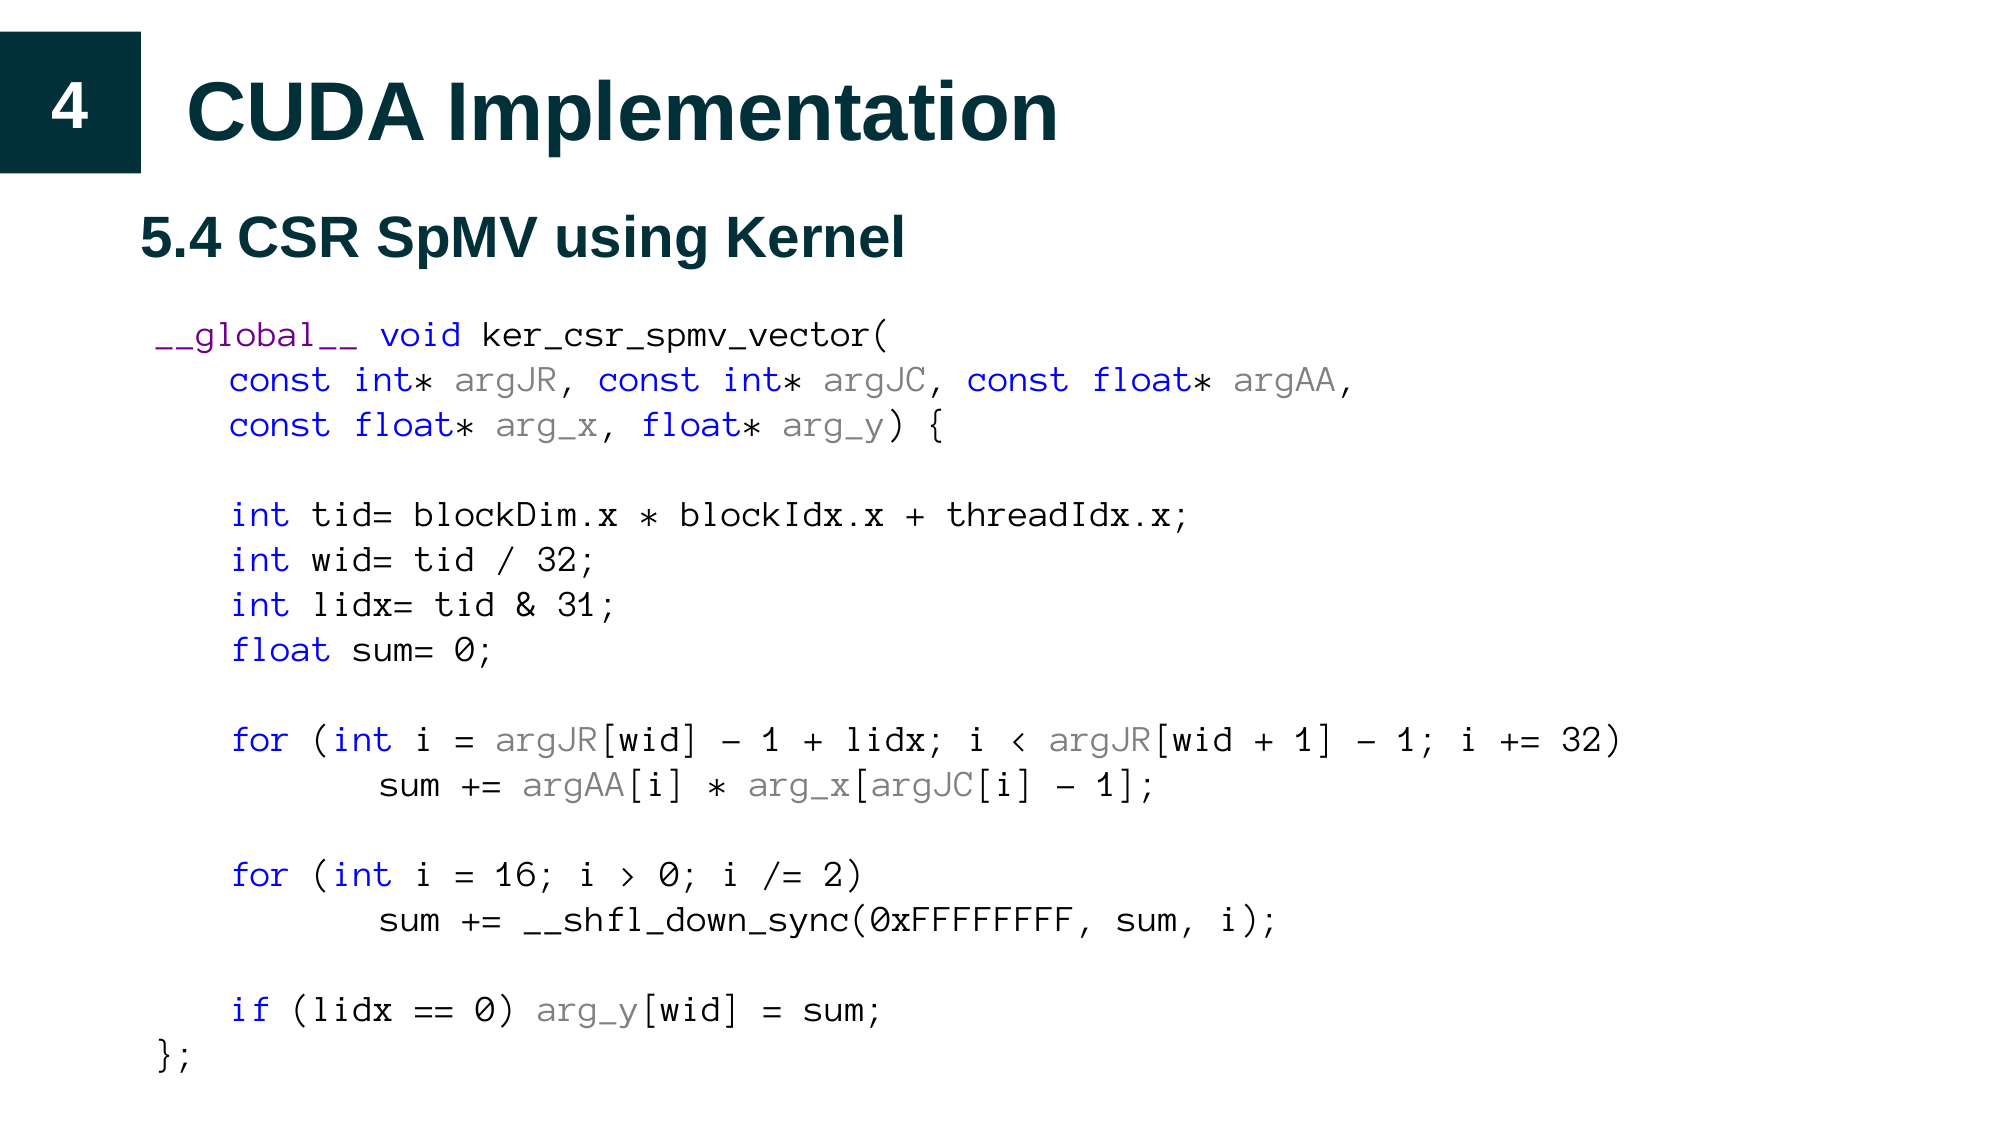

CUDA Implementation
4
5.4 CSR SpMV using Kernel
__global__ void ker_csr_spmv_vector(
const int* argJR, const int* argJC, const float* argAA,
const float* arg_x, float* arg_y) {

int tid= blockDim.x * blockIdx.x + threadIdx.x;
int wid= tid / 32;
int lidx= tid & 31;
float sum= 0;

for (int i = argJR[wid] - 1 + lidx; i < argJR[wid + 1] - 1; i += 32)
	sum += argAA[i] * arg_x[argJC[i] - 1];

for (int i = 16; i > 0; i /= 2)
	sum += __shfl_down_sync(0xFFFFFFFF, sum, i);

if (lidx == 0) arg_y[wid] = sum;
};